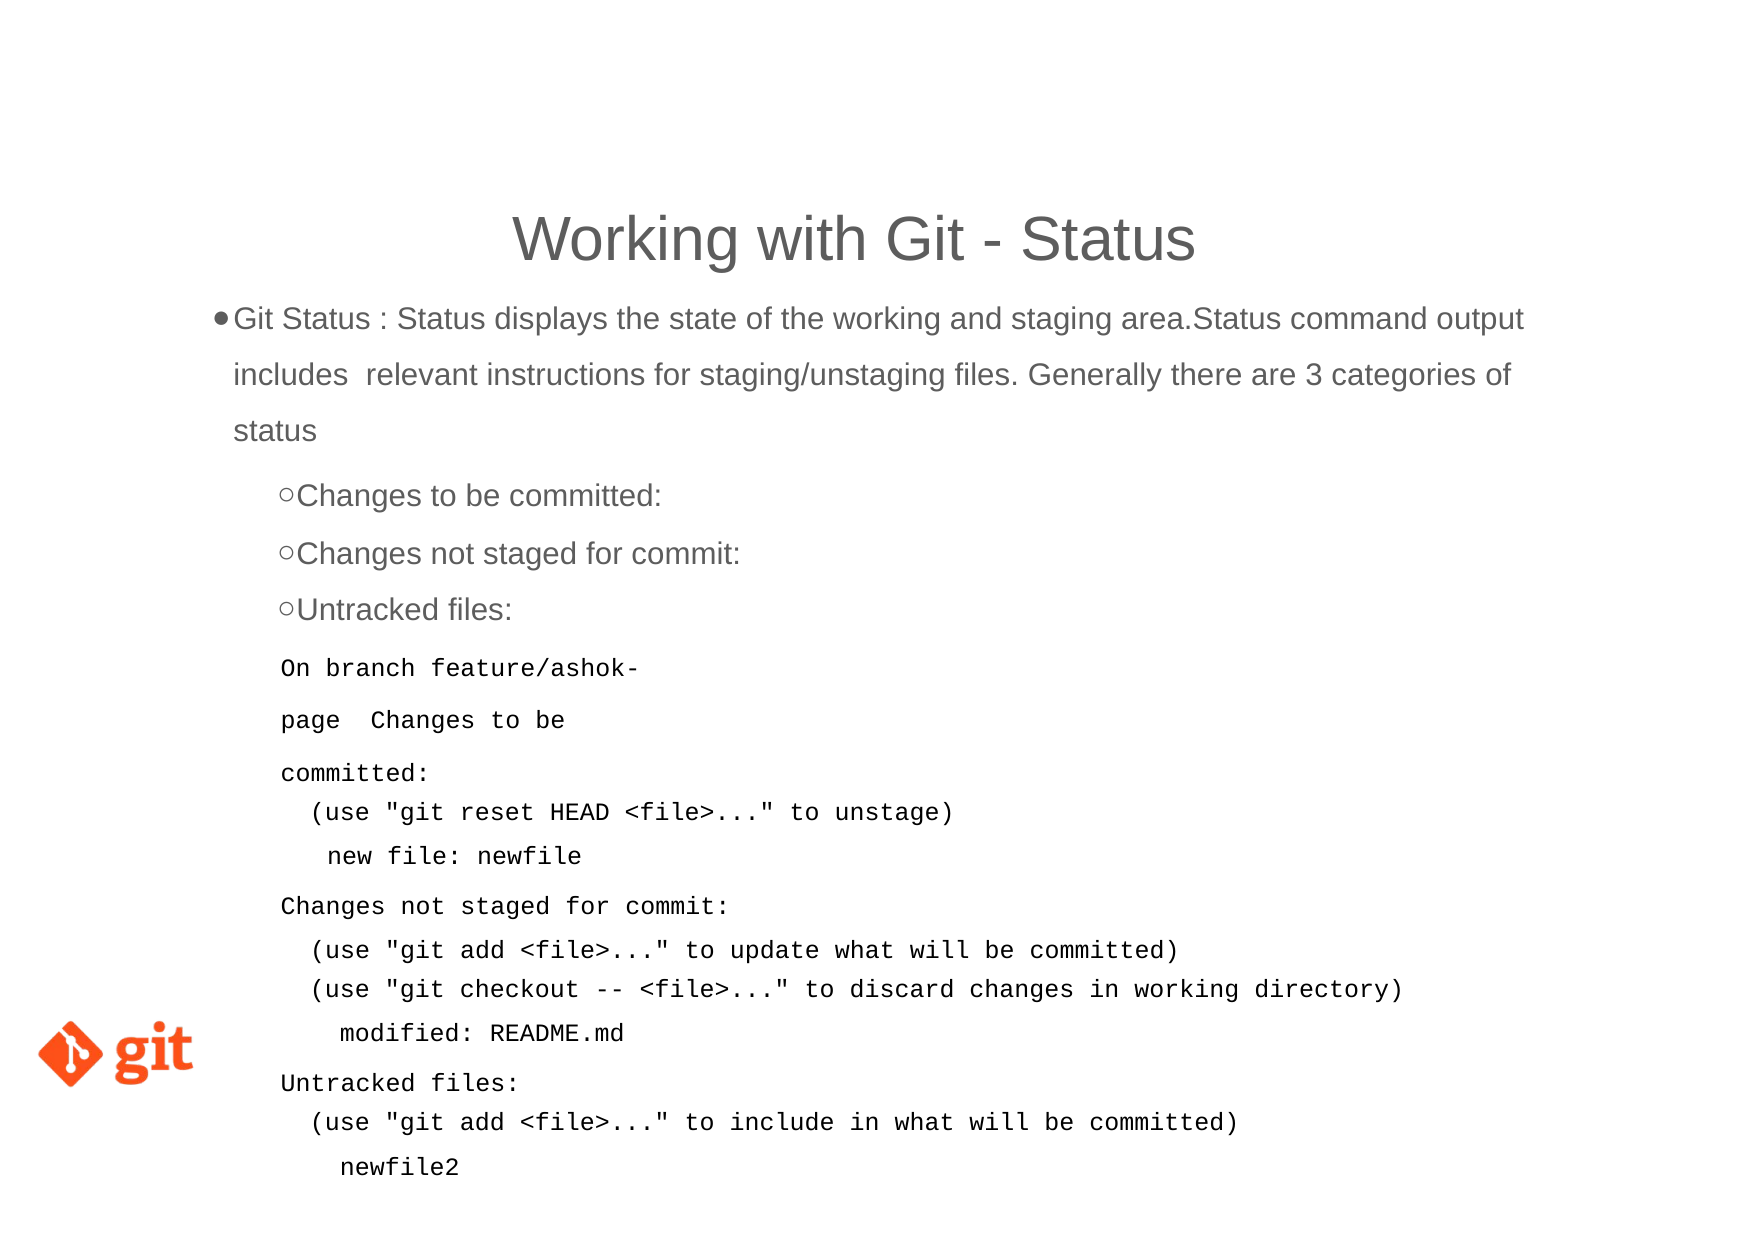

# Working with Git - Status
Git Status : Status displays the state of the working and staging area.Status command output includes  relevant instructions for staging/unstaging ﬁles. Generally there are 3 categories of status
Changes to be committed:
Changes not staged for commit:
Untracked ﬁles:
On branch feature/ashok-page  Changes to be committed:
(use "git reset HEAD <file>..." to unstage)
new file:	newfile
Changes not staged for commit:
(use "git add <file>..." to update what will be committed)
(use "git checkout -- <file>..." to discard changes in working directory)
modified:	README.md
Untracked files:
(use "git add <file>..." to include in what will be committed)
newfile2